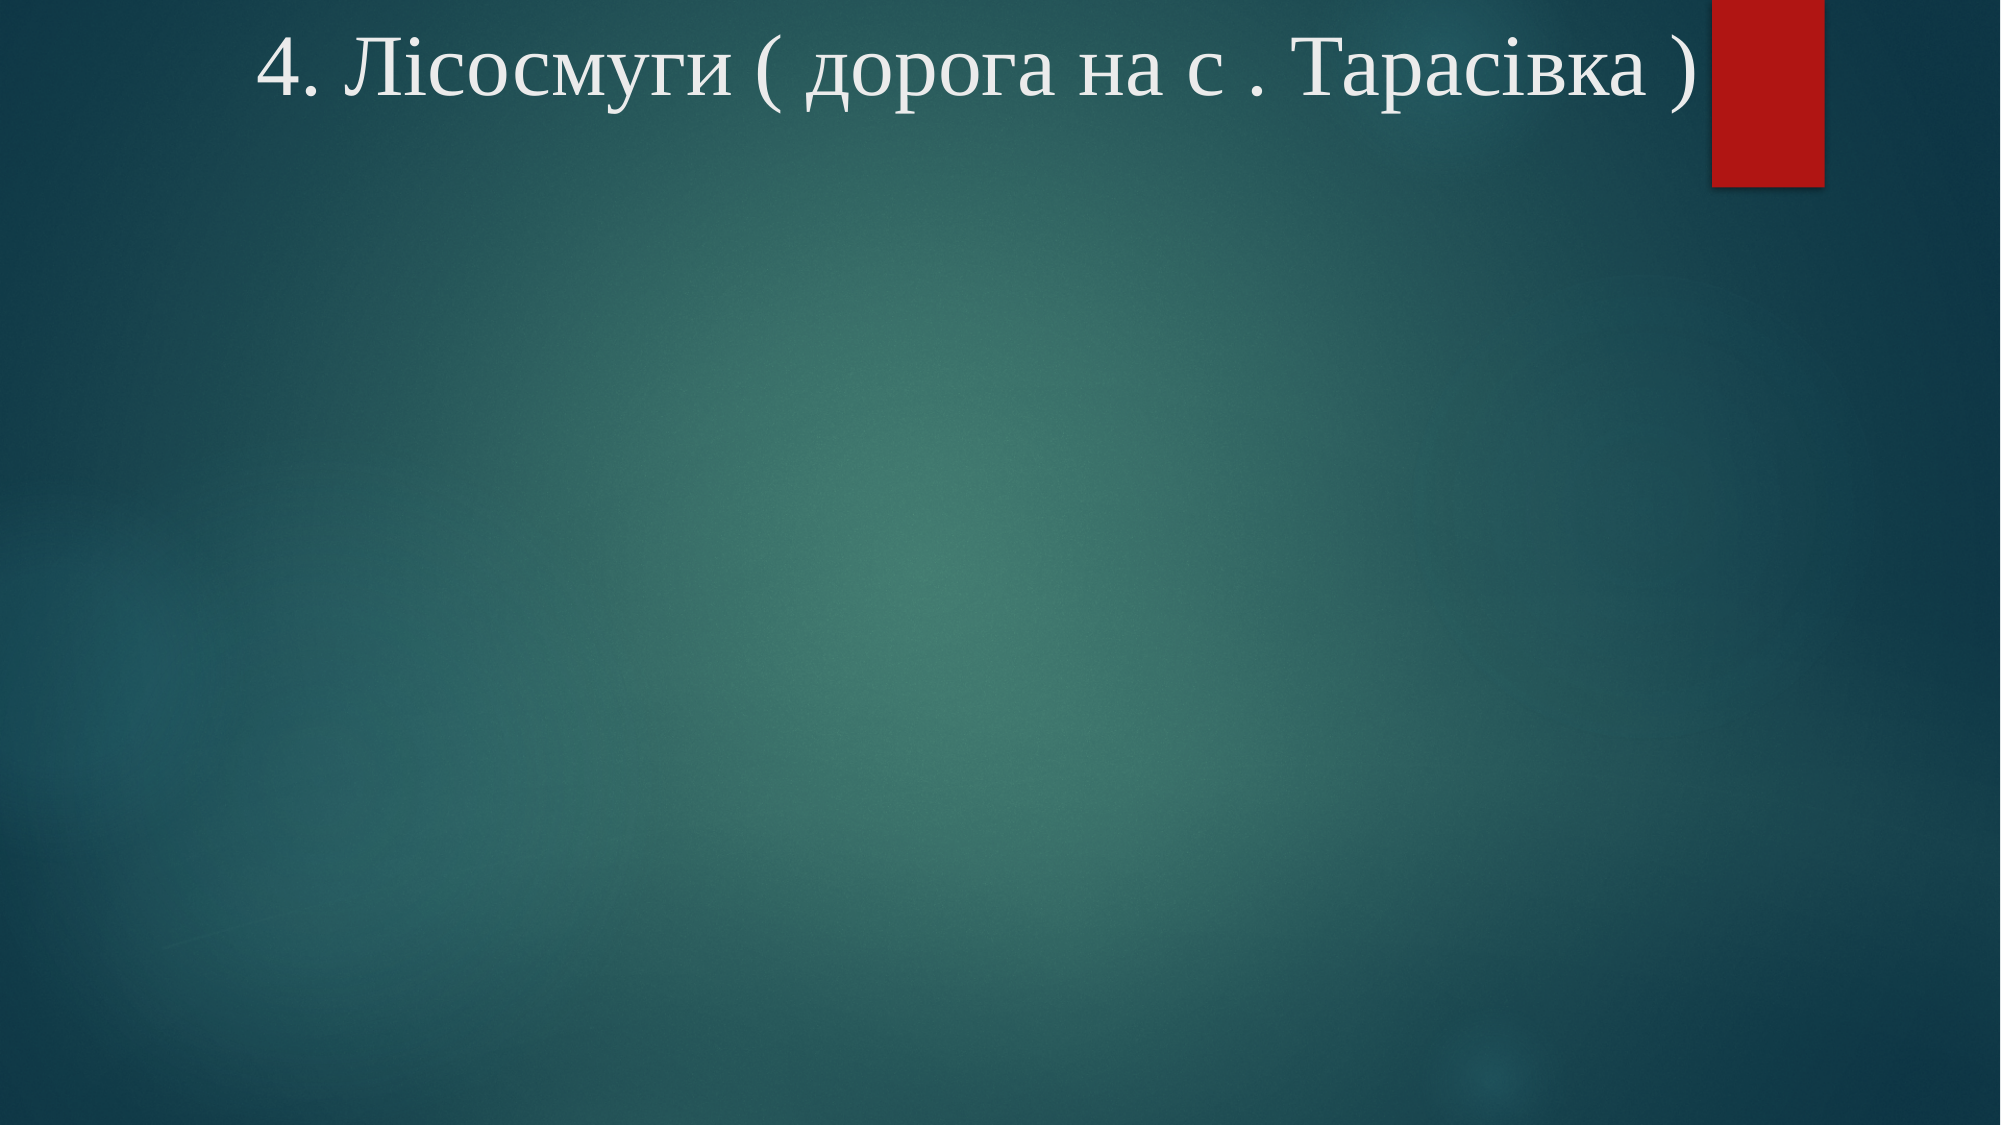

# 4. Лісосмуги ( дорога на с . Тарасівка )